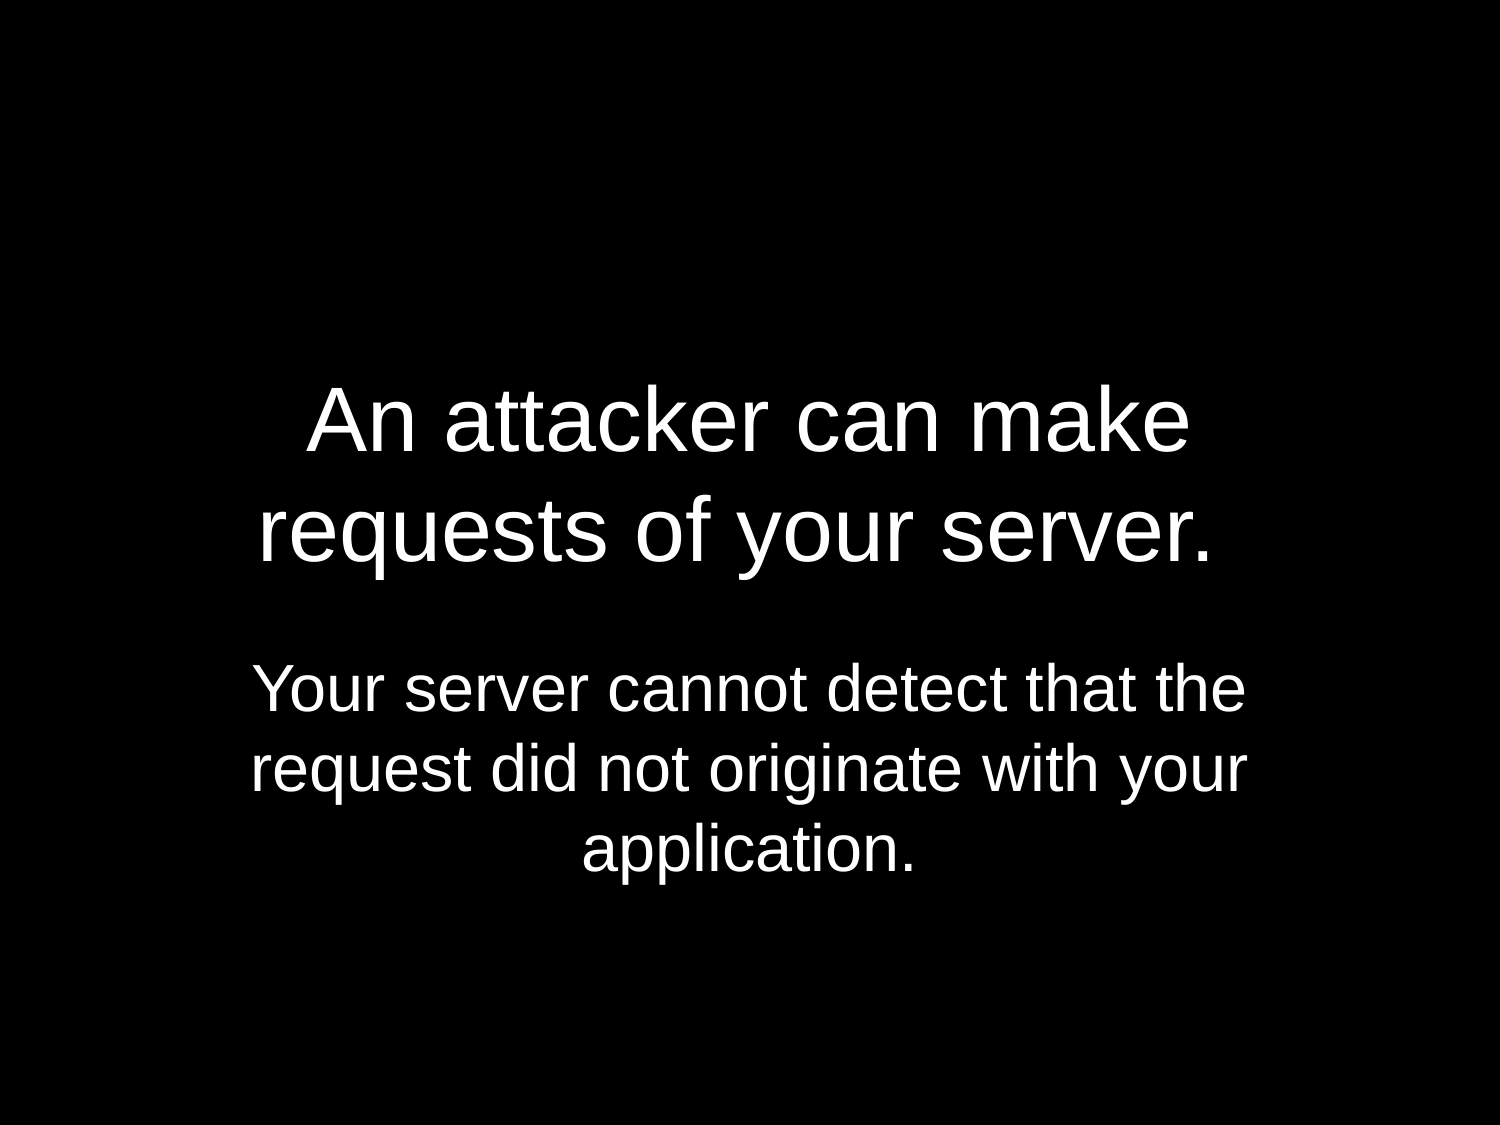

# An attacker can make requests of your server.
Your server cannot detect that the request did not originate with your application.